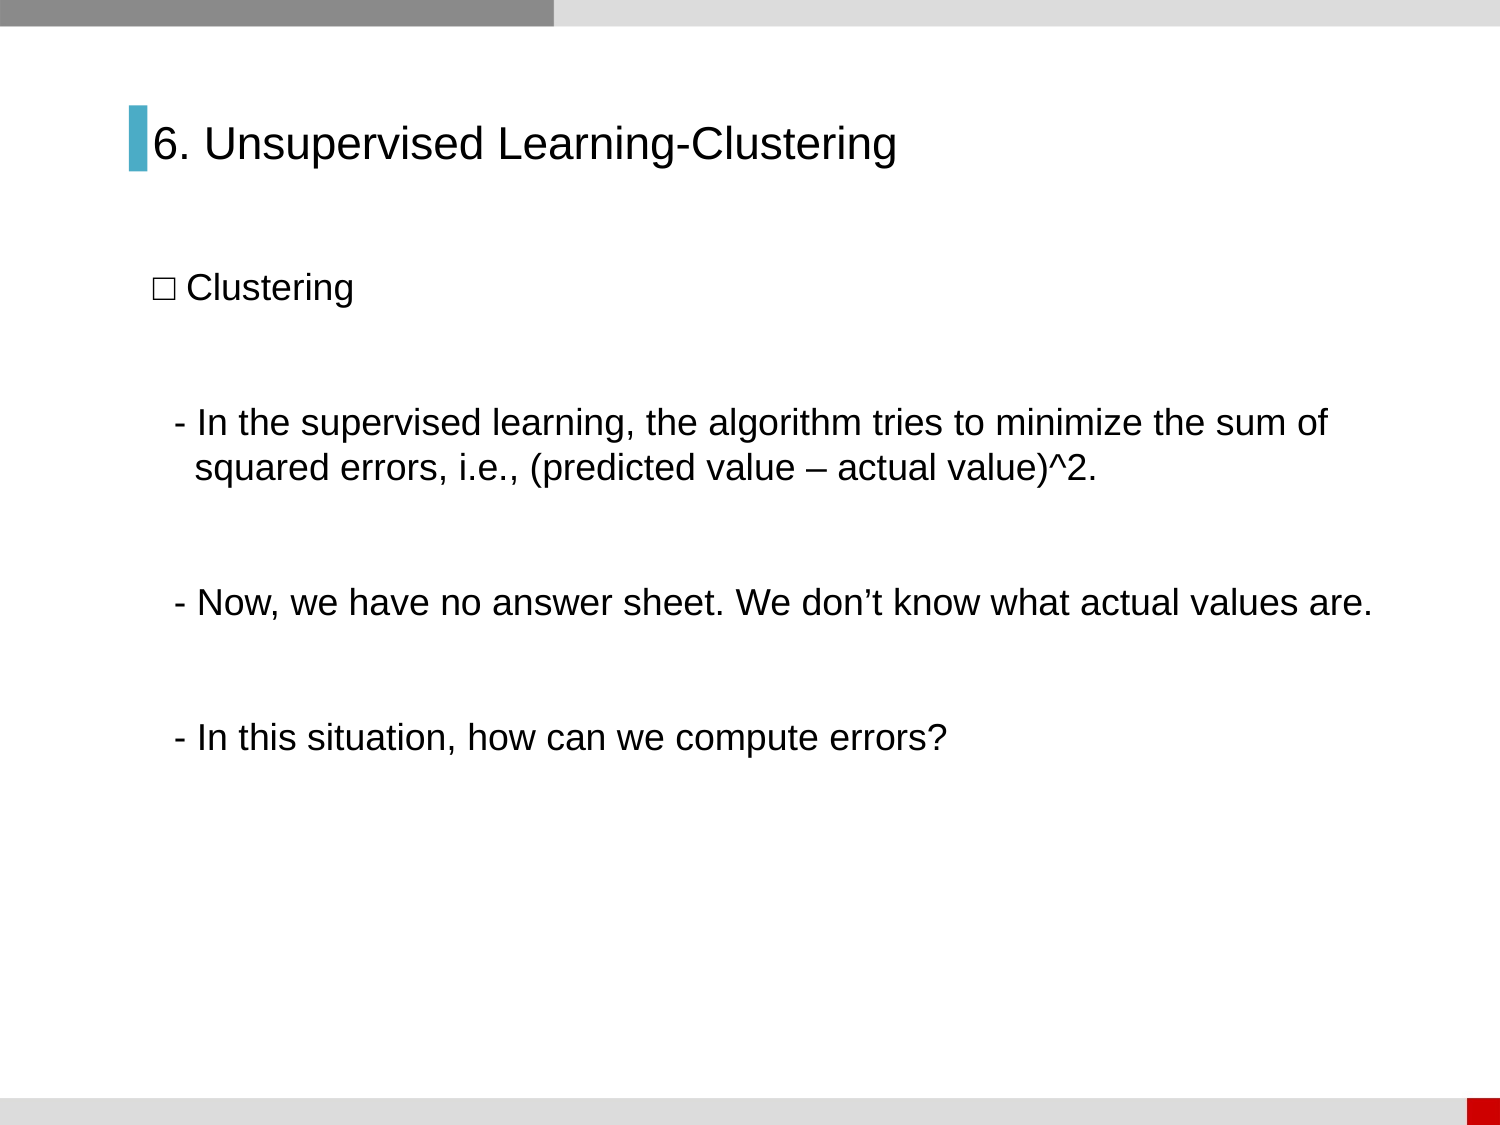

6. Unsupervised Learning-Clustering

□ Clustering

  - In the supervised learning, the algorithm tries to minimize the sum of
    squared errors, i.e., (predicted value – actual value)^2.

  - Now, we have no answer sheet. We don’t know what actual values are.

  - In this situation, how can we compute errors?